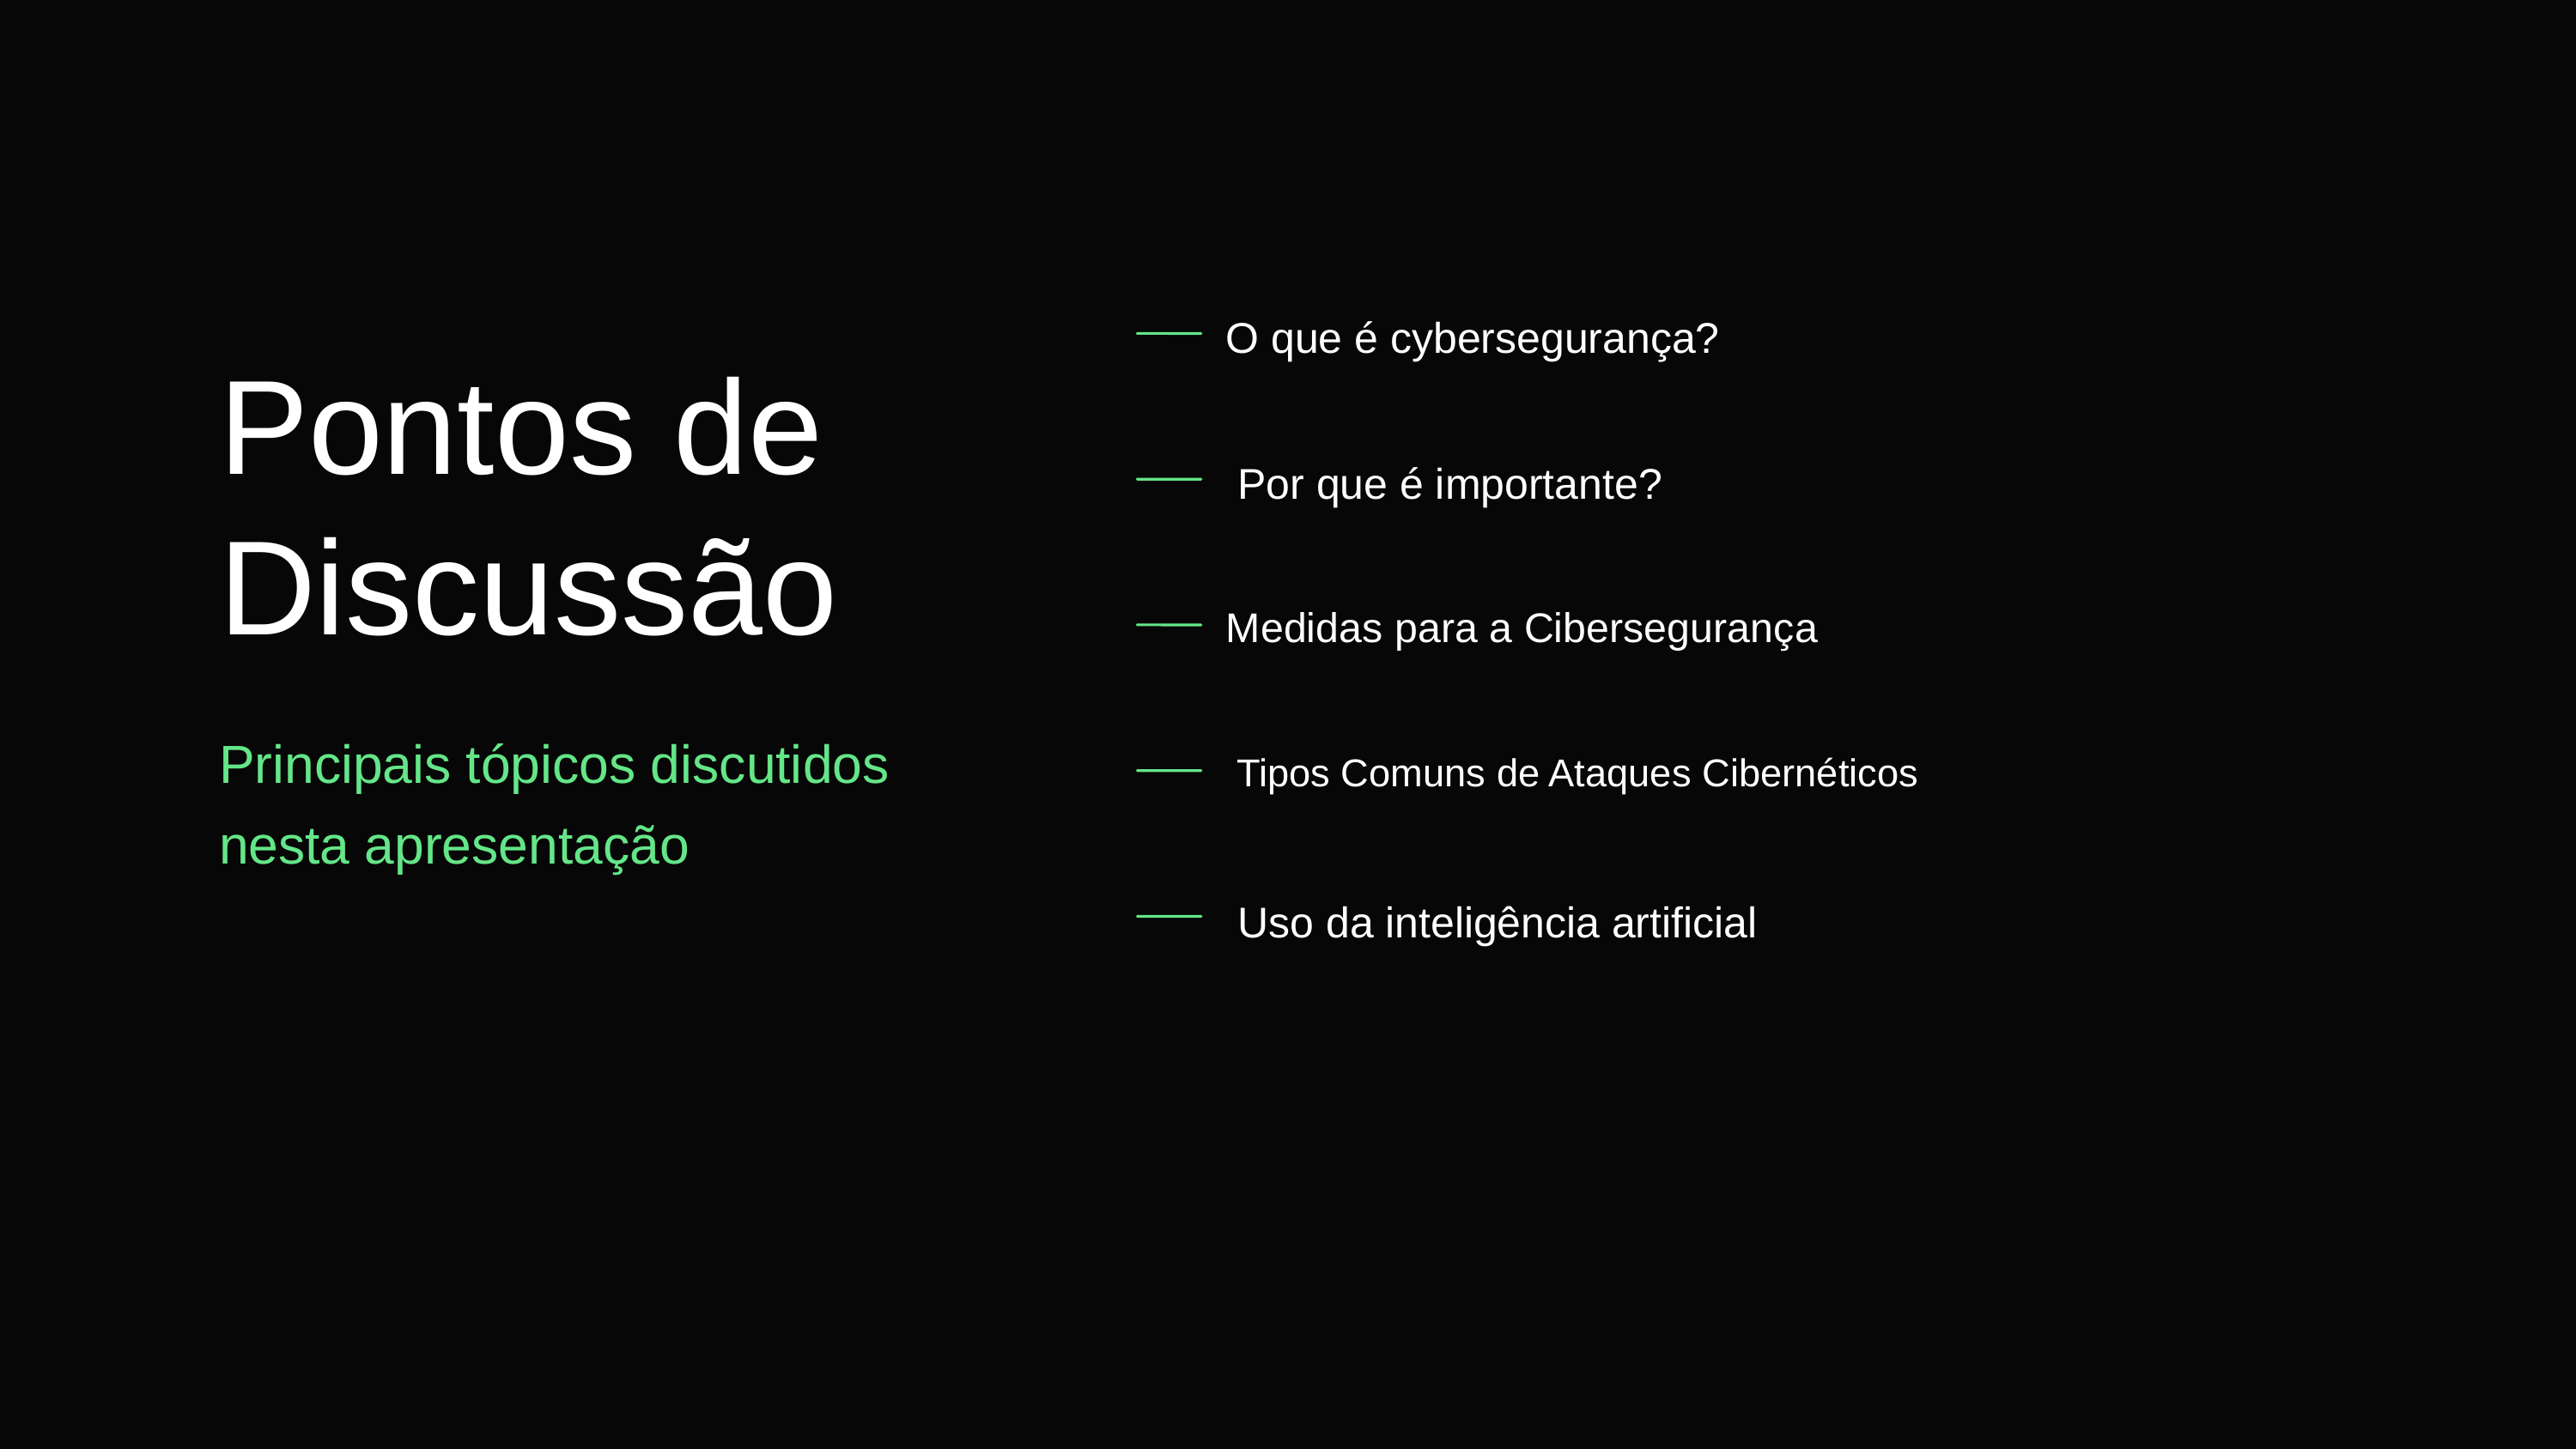

O que é cybersegurança?

Pontos de Discussão
Principais tópicos discutidos nesta apresentação
 Por que é importante?

Medidas para a Cibersegurança

 Tipos Comuns de Ataques Cibernéticos

 Uso da inteligência artificial